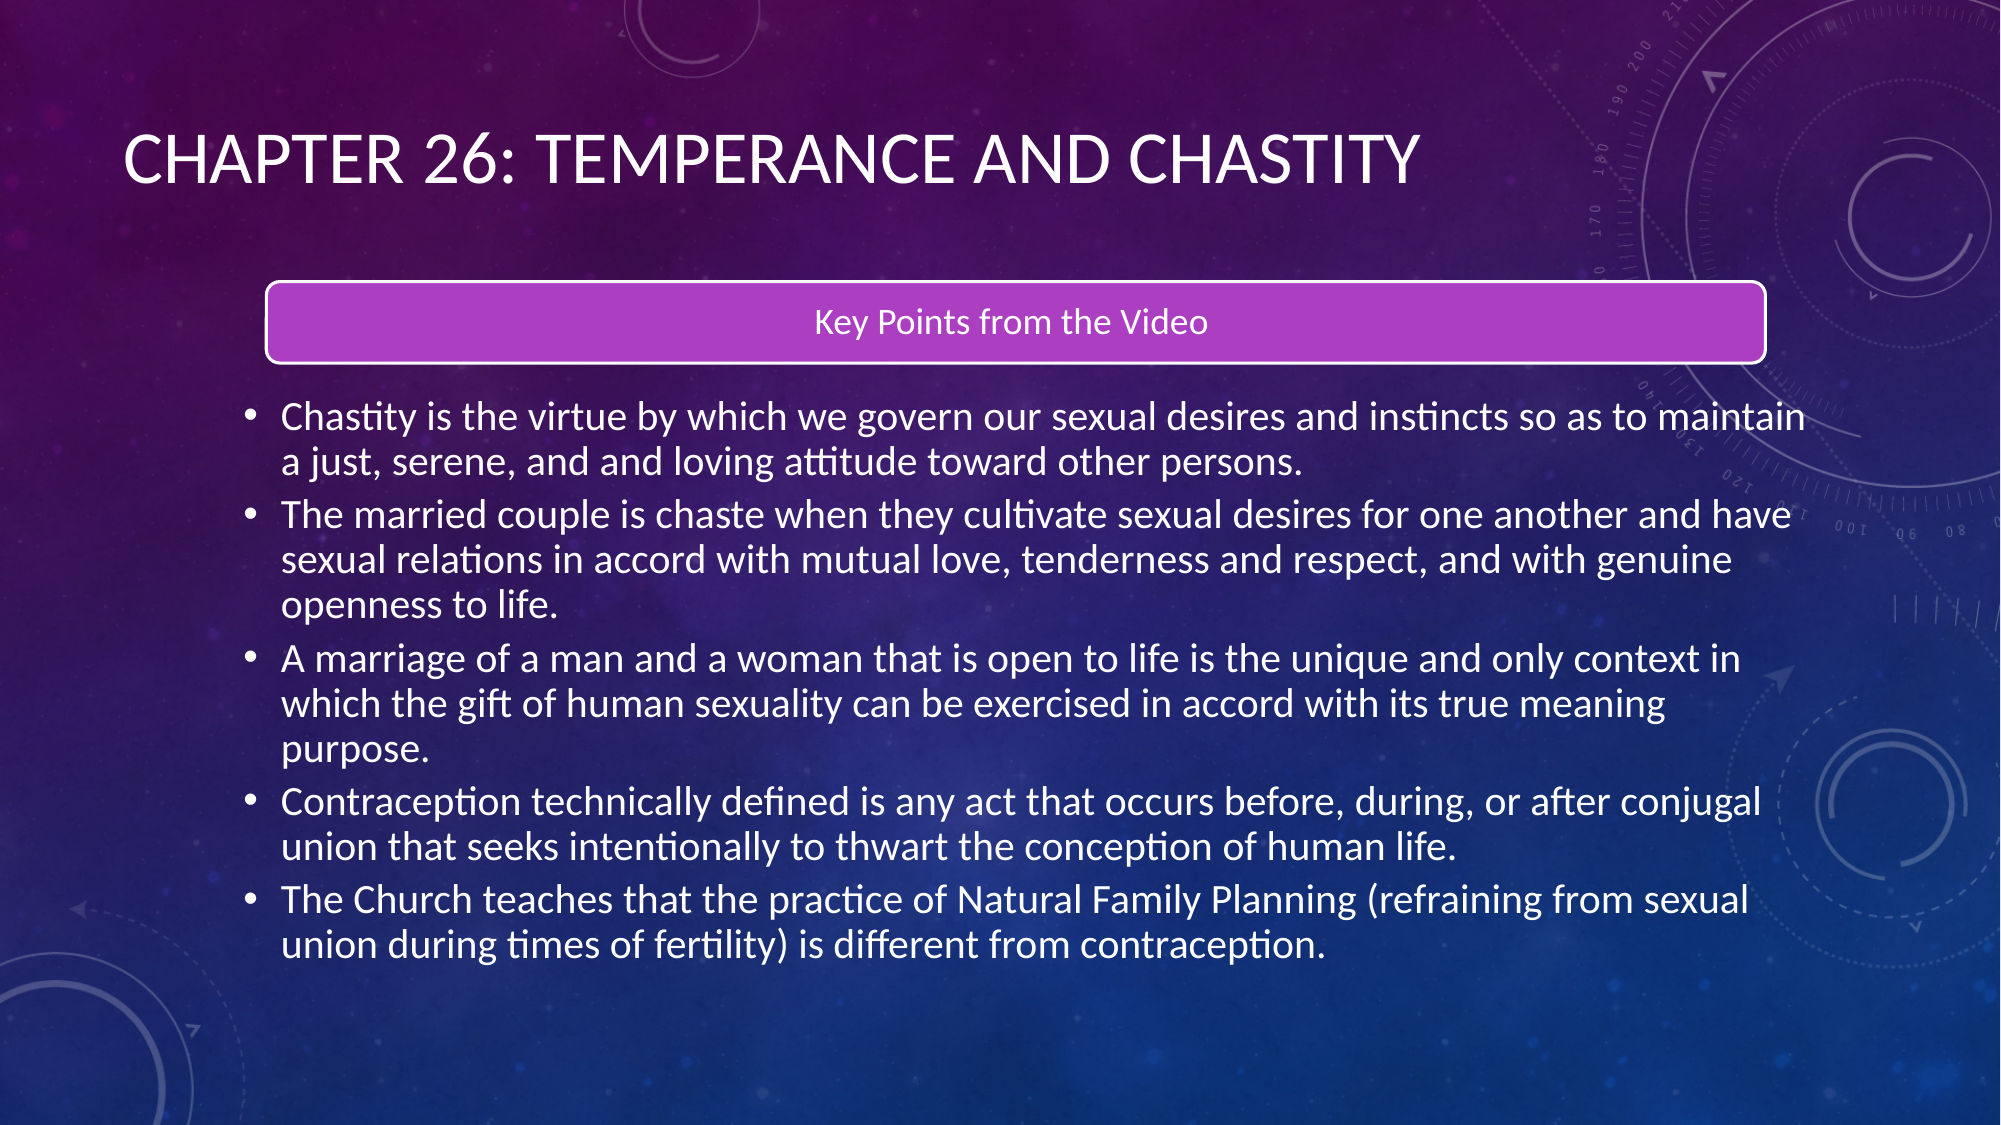

# Chapter 26: Temperance and Chastity

Key Points from the Video
Chastity is the virtue by which we govern our sexual desires and instincts so as to maintain a just, serene, and and loving attitude toward other persons.
The married couple is chaste when they cultivate sexual desires for one another and have sexual relations in accord with mutual love, tenderness and respect, and with genuine openness to life.
A marriage of a man and a woman that is open to life is the unique and only context in which the gift of human sexuality can be exercised in accord with its true meaning purpose.
Contraception technically defined is any act that occurs before, during, or after conjugal union that seeks intentionally to thwart the conception of human life.
The Church teaches that the practice of Natural Family Planning (refraining from sexual union during times of fertility) is different from contraception.